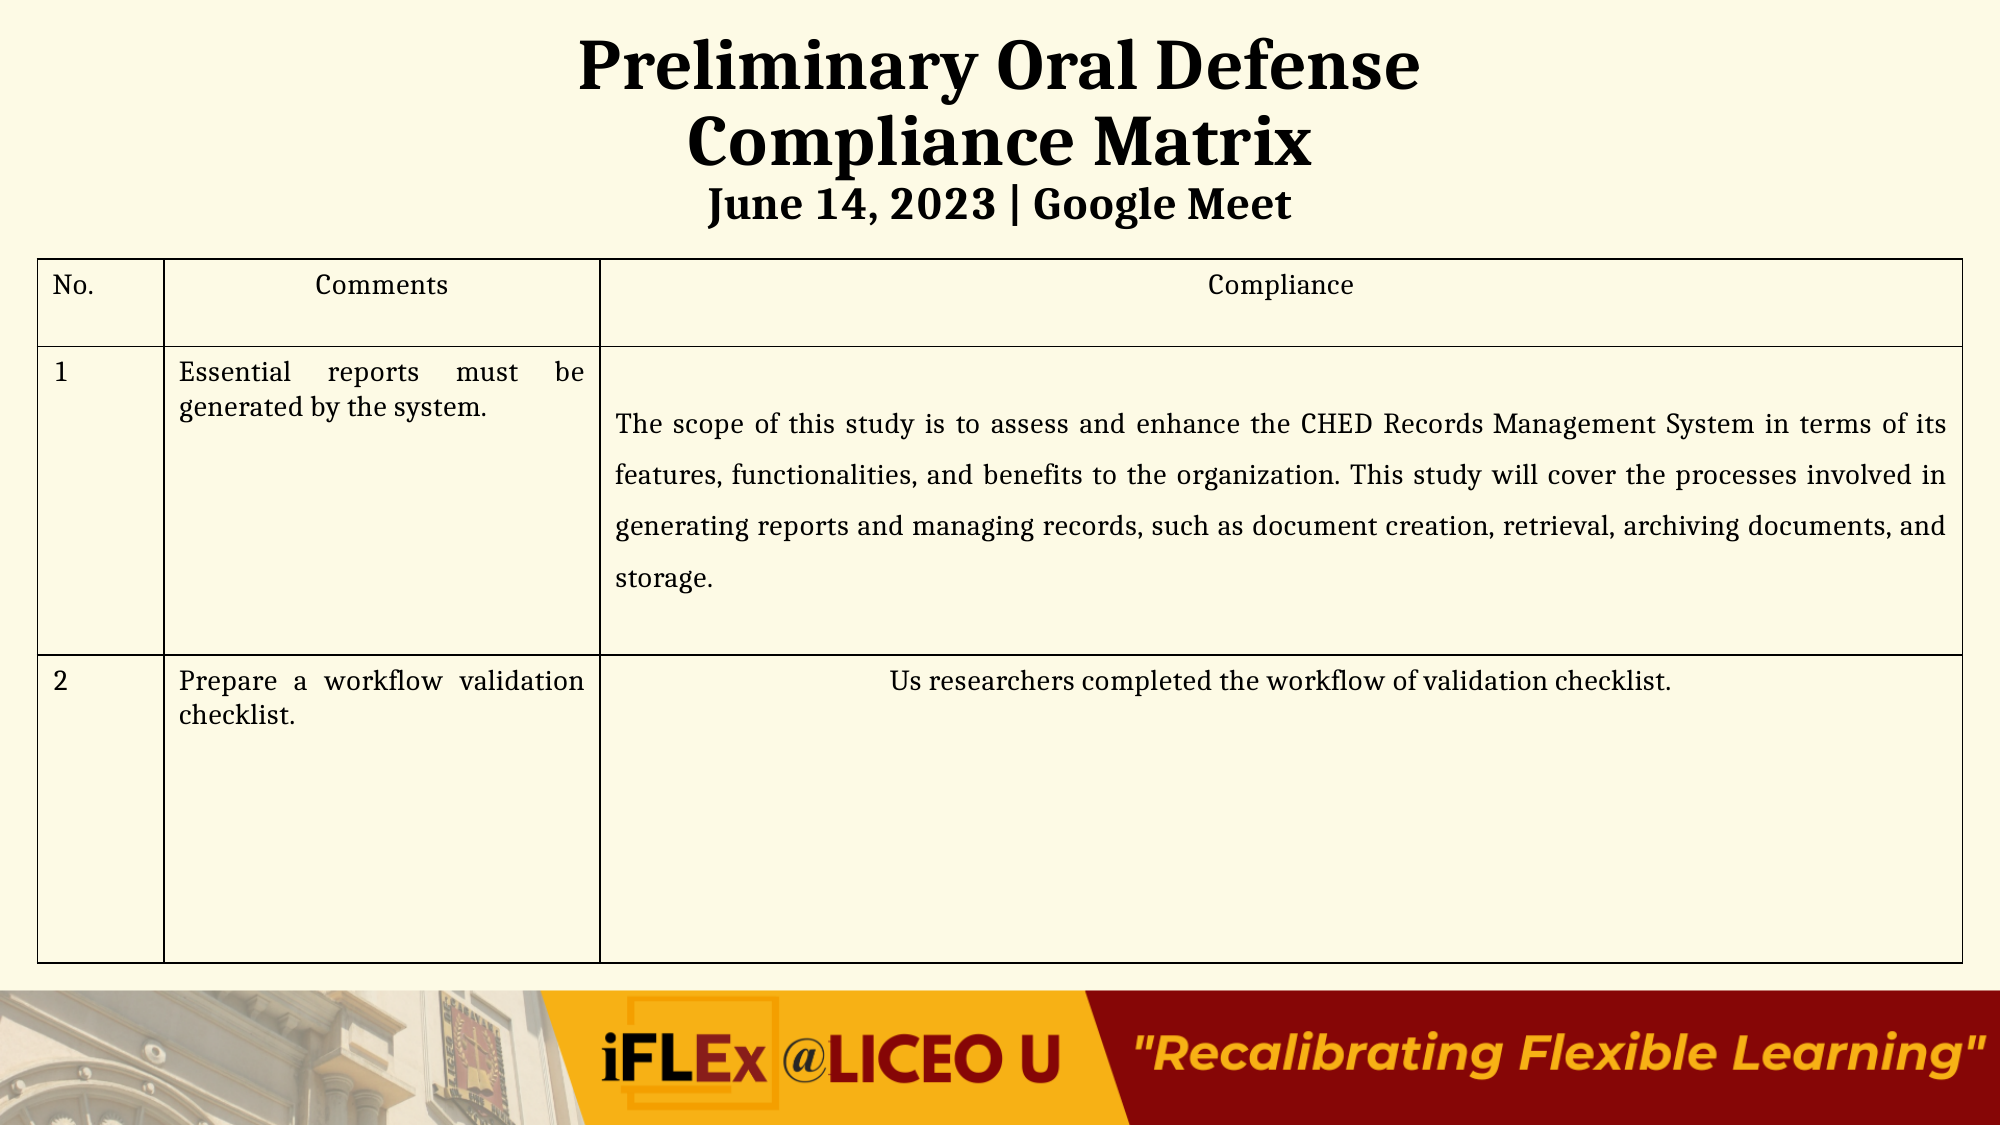

# Preliminary Oral Defense Compliance Matrix June 14, 2023 | Google Meet
| No. | Comments | Compliance |
| --- | --- | --- |
| 1 | Essential reports must be generated by the system. | The scope of this study is to assess and enhance the CHED Records Management System in terms of its features, functionalities, and benefits to the organization. This study will cover the processes involved in generating reports and managing records, such as document creation, retrieval, archiving documents, and storage. |
| 2 | Prepare a workflow validation checklist. | Us researchers completed the workflow of validation checklist. |